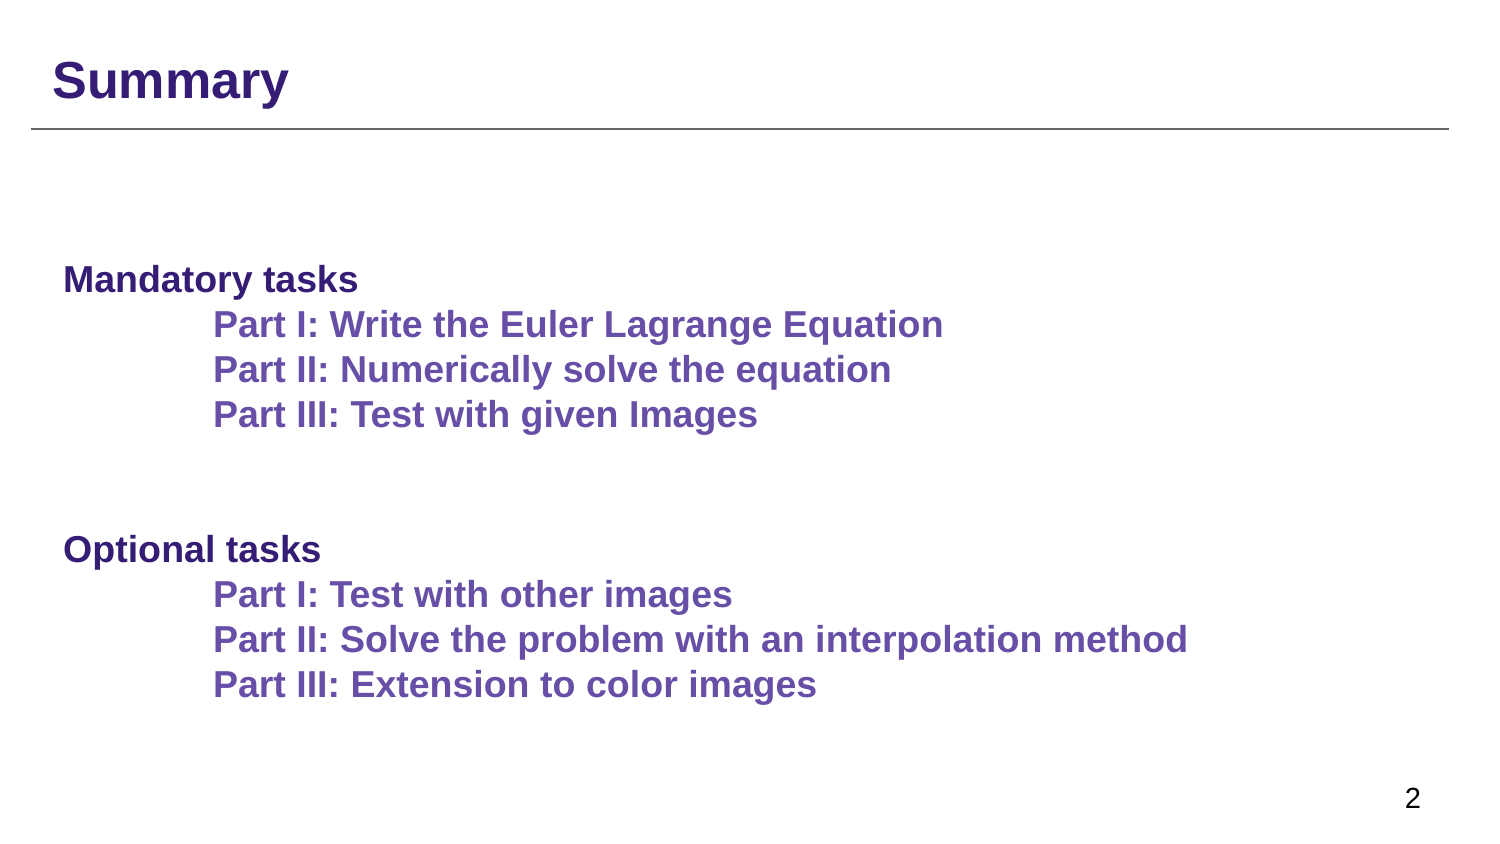

Summary
Mandatory tasks
	Part I: Write the Euler Lagrange Equation
	Part II: Numerically solve the equation
	Part III: Test with given Images

Optional tasks
	Part I: Test with other images
	Part II: Solve the problem with an interpolation method
	Part III: Extension to color images
2